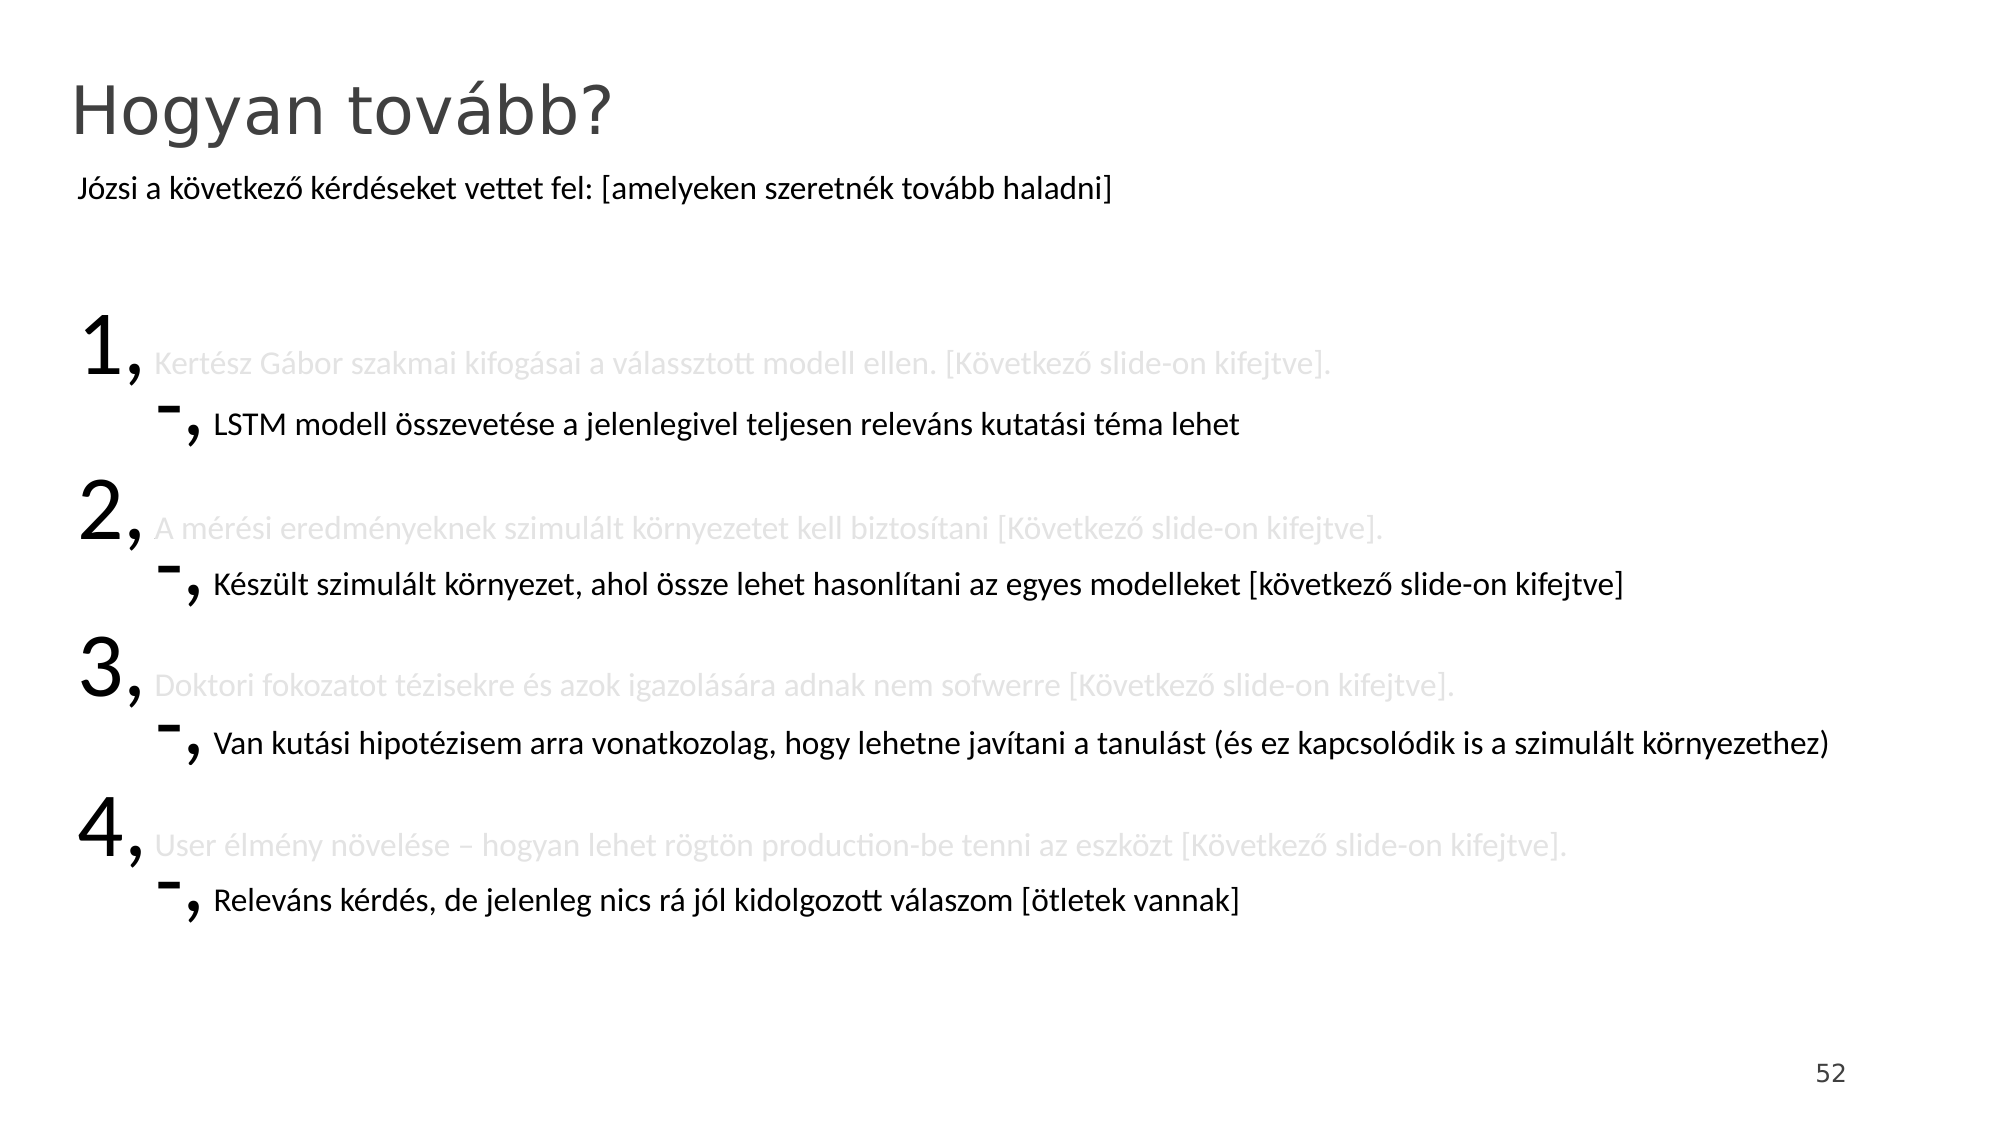

Hogyan tovább?
Józsi a következő kérdéseket vettet fel: [amelyeken szeretnék tovább haladni]
1, Kertész Gábor szakmai kifogásai a válassztott modell ellen. [Következő slide-on kifejtve].
-, LSTM modell összevetése a jelenlegivel teljesen releváns kutatási téma lehet
2, A mérési eredményeknek szimulált környezetet kell biztosítani [Következő slide-on kifejtve].
-, Készült szimulált környezet, ahol össze lehet hasonlítani az egyes modelleket [következő slide-on kifejtve]
3, Doktori fokozatot tézisekre és azok igazolására adnak nem sofwerre [Következő slide-on kifejtve].
-, Van kutási hipotézisem arra vonatkozolag, hogy lehetne javítani a tanulást (és ez kapcsolódik is a szimulált környezethez)
4, User élmény növelése – hogyan lehet rögtön production-be tenni az eszközt [Következő slide-on kifejtve].
-, Releváns kérdés, de jelenleg nics rá jól kidolgozott válaszom [ötletek vannak]
52